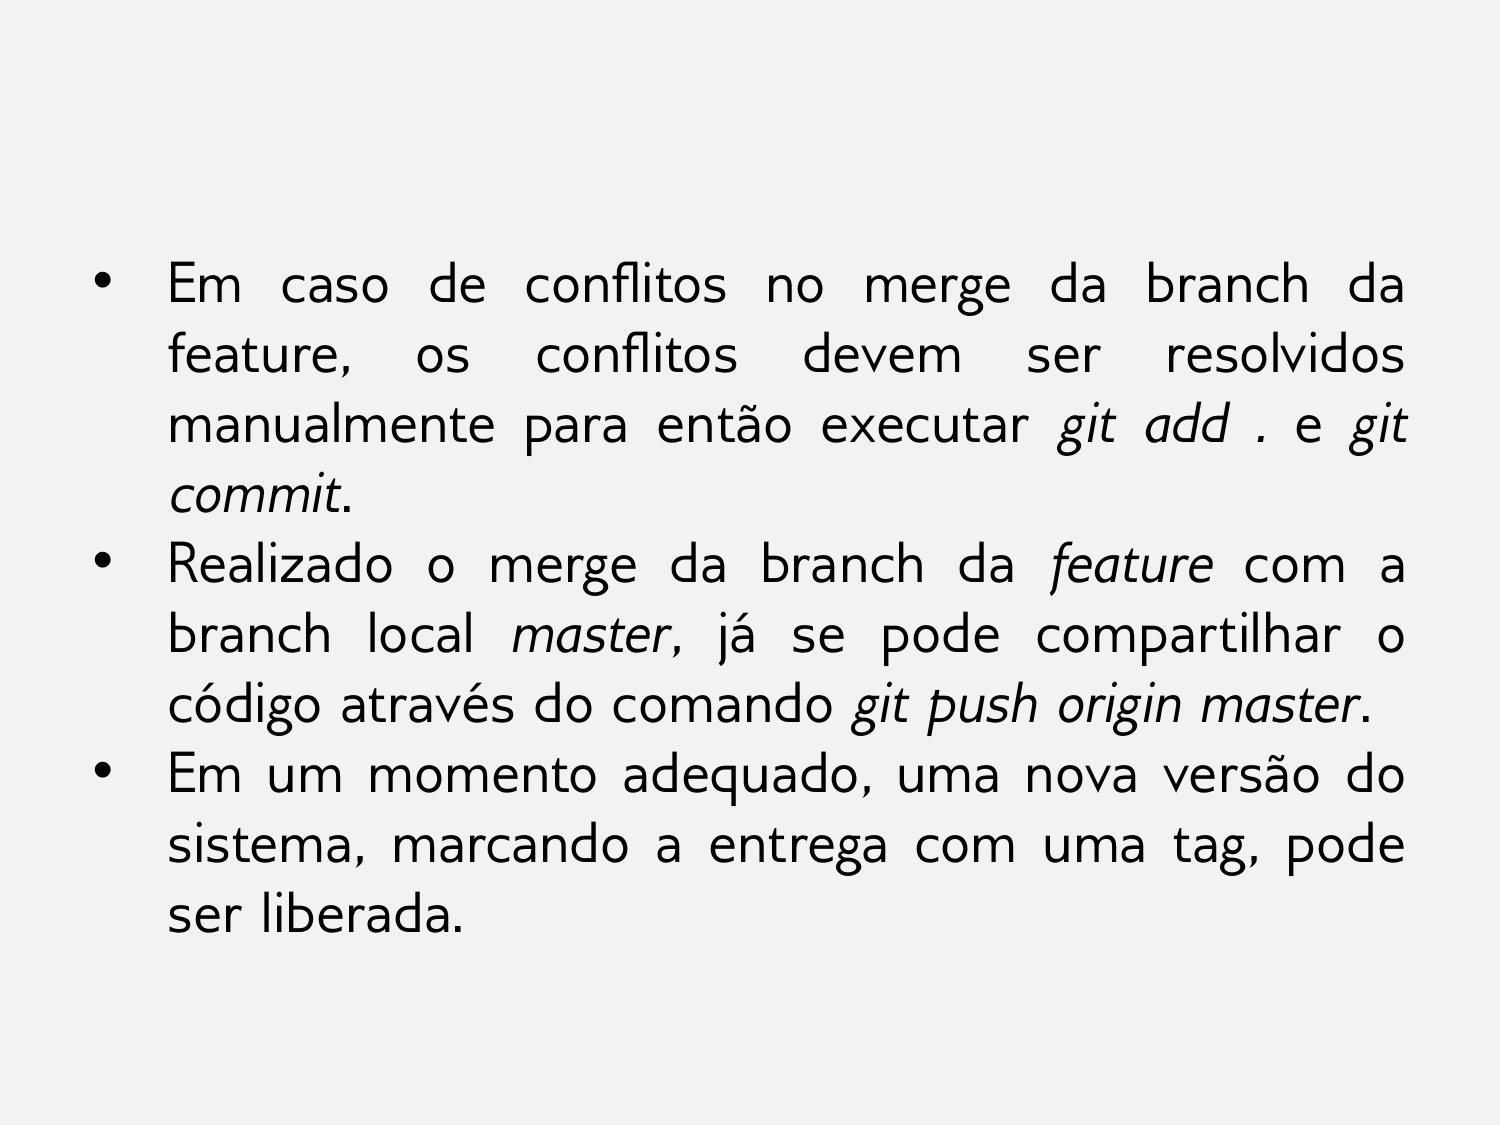

Em caso de conflitos no merge da branch da feature, os conflitos devem ser resolvidos manualmente para então executar git add . e git commit.
Realizado o merge da branch da feature com a branch local master, já se pode compartilhar o código através do comando git push origin master.
Em um momento adequado, uma nova versão do sistema, marcando a entrega com uma tag, pode ser liberada.